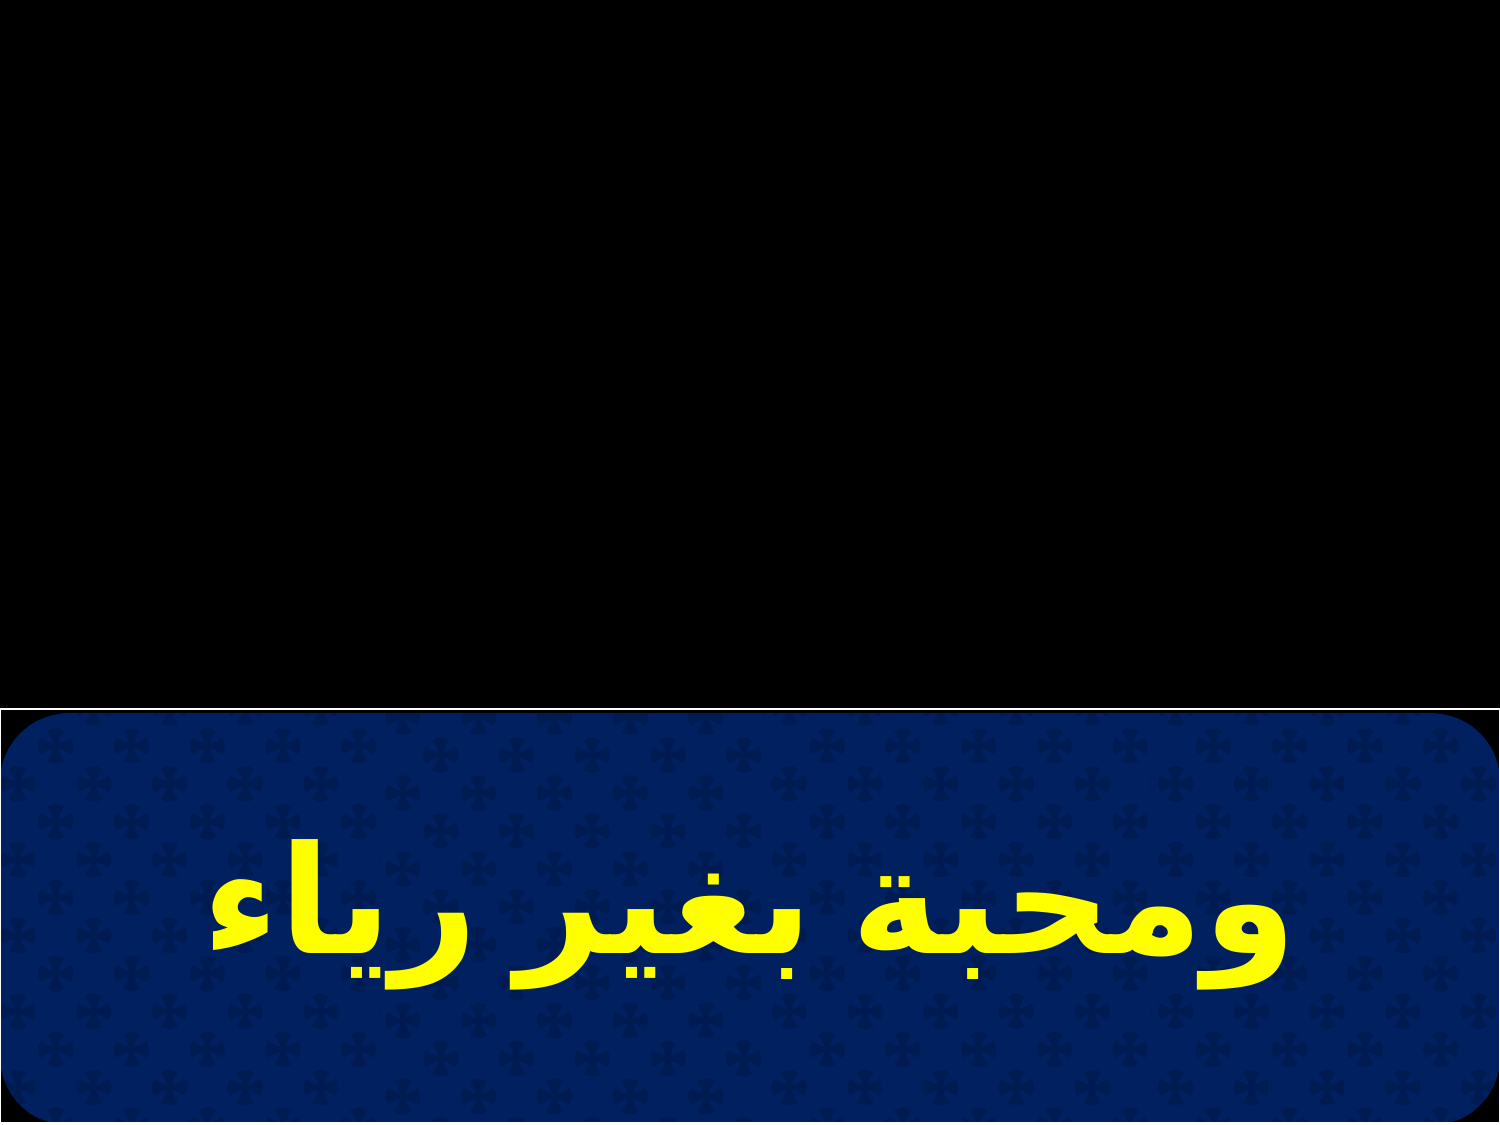

| ومحبة بغير رياء |
| --- |